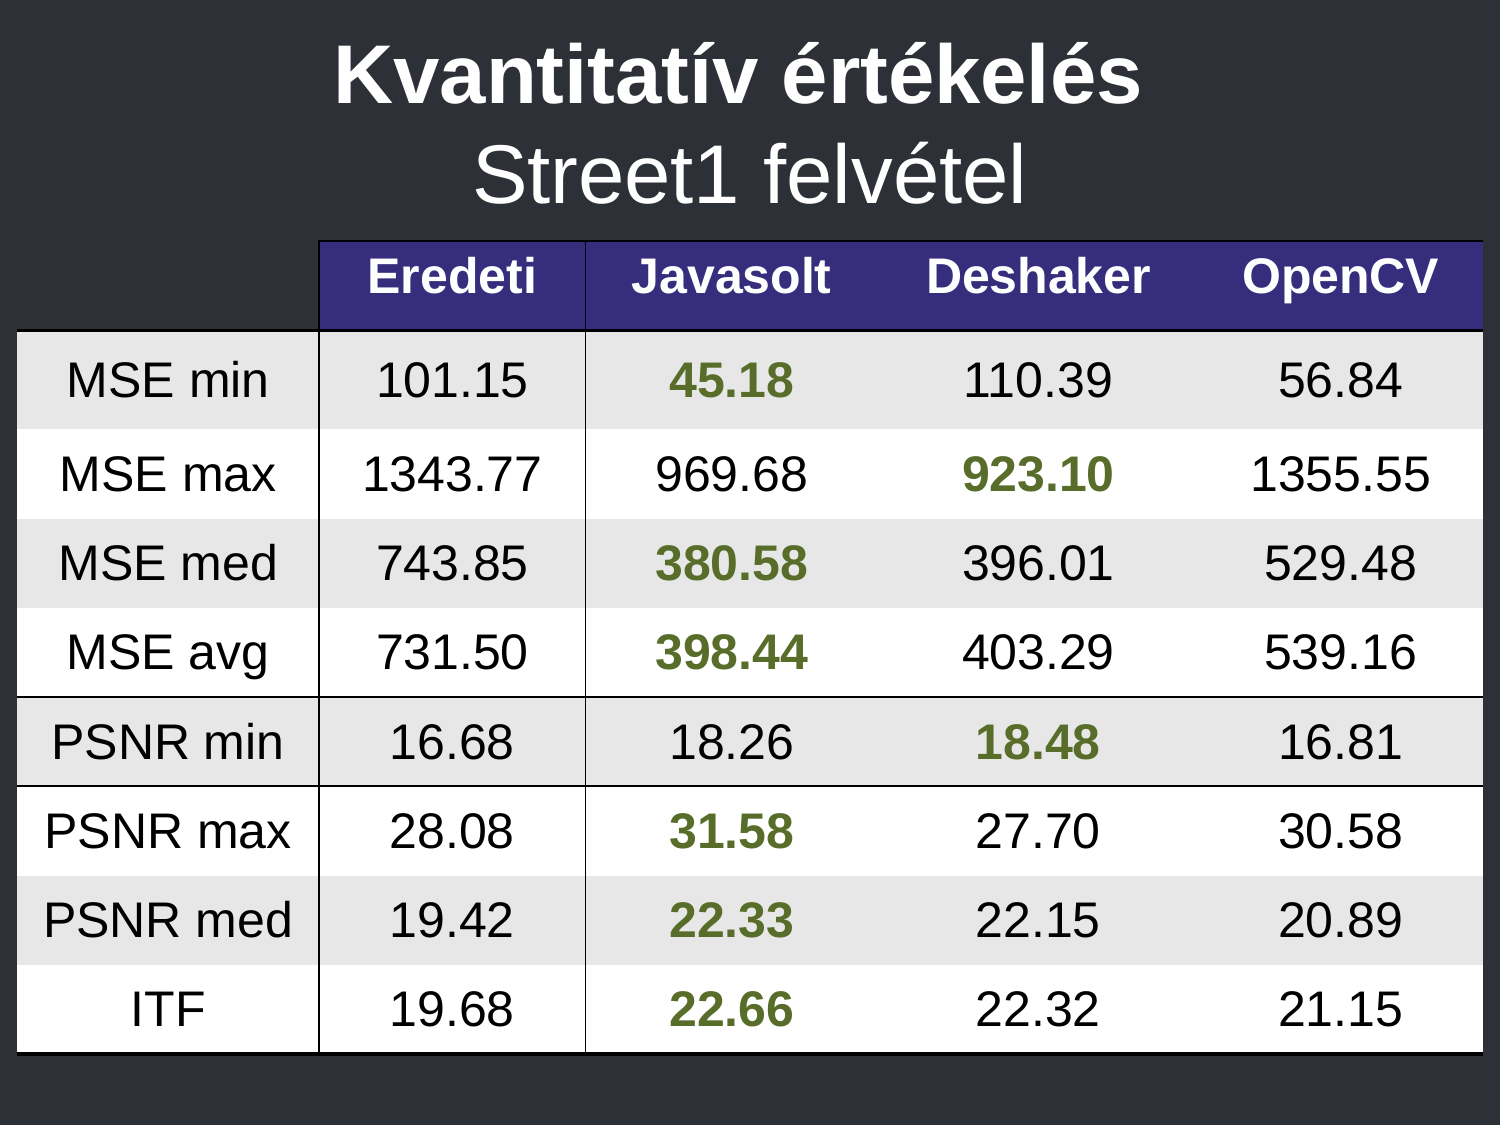

Kvantitatív értékelés
Street1 felvétel
|  | Eredeti | Javasolt | Deshaker | OpenCV |
| --- | --- | --- | --- | --- |
| MSE min | 101.15 | 45.18 | 110.39 | 56.84 |
| MSE max | 1343.77 | 969.68 | 923.10 | 1355.55 |
| MSE med | 743.85 | 380.58 | 396.01 | 529.48 |
| MSE avg | 731.50 | 398.44 | 403.29 | 539.16 |
| PSNR min | 16.68 | 18.26 | 18.48 | 16.81 |
| PSNR max | 28.08 | 31.58 | 27.70 | 30.58 |
| PSNR med | 19.42 | 22.33 | 22.15 | 20.89 |
| ITF | 19.68 | 22.66 | 22.32 | 21.15 |